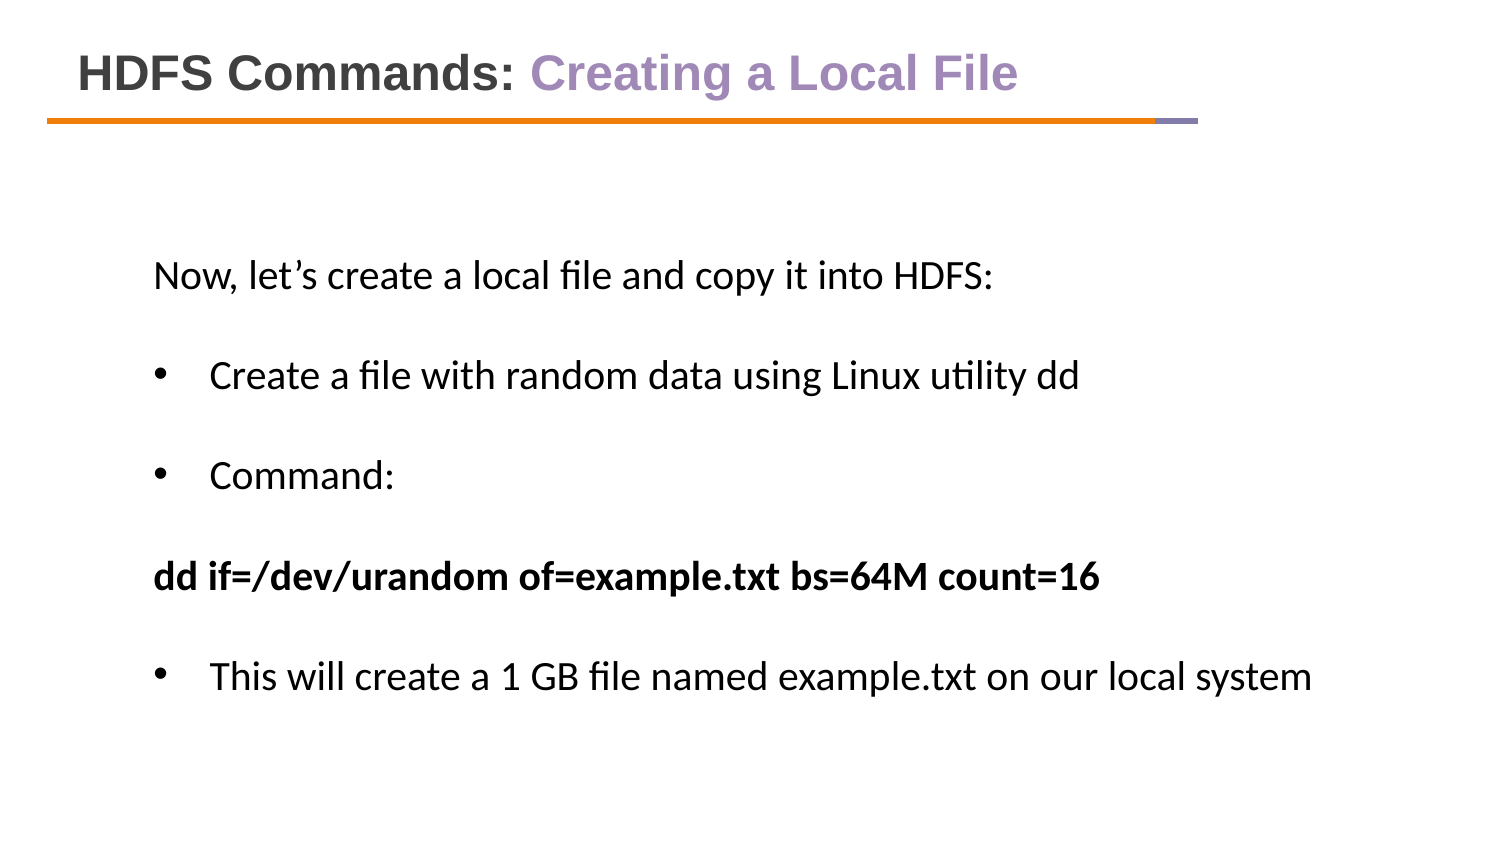

HDFS Commands: Creating a Local File
Now, let’s create a local file and copy it into HDFS:
Create a file with random data using Linux utility dd
Command:
dd if=/dev/urandom of=example.txt bs=64M count=16
This will create a 1 GB file named example.txt on our local system